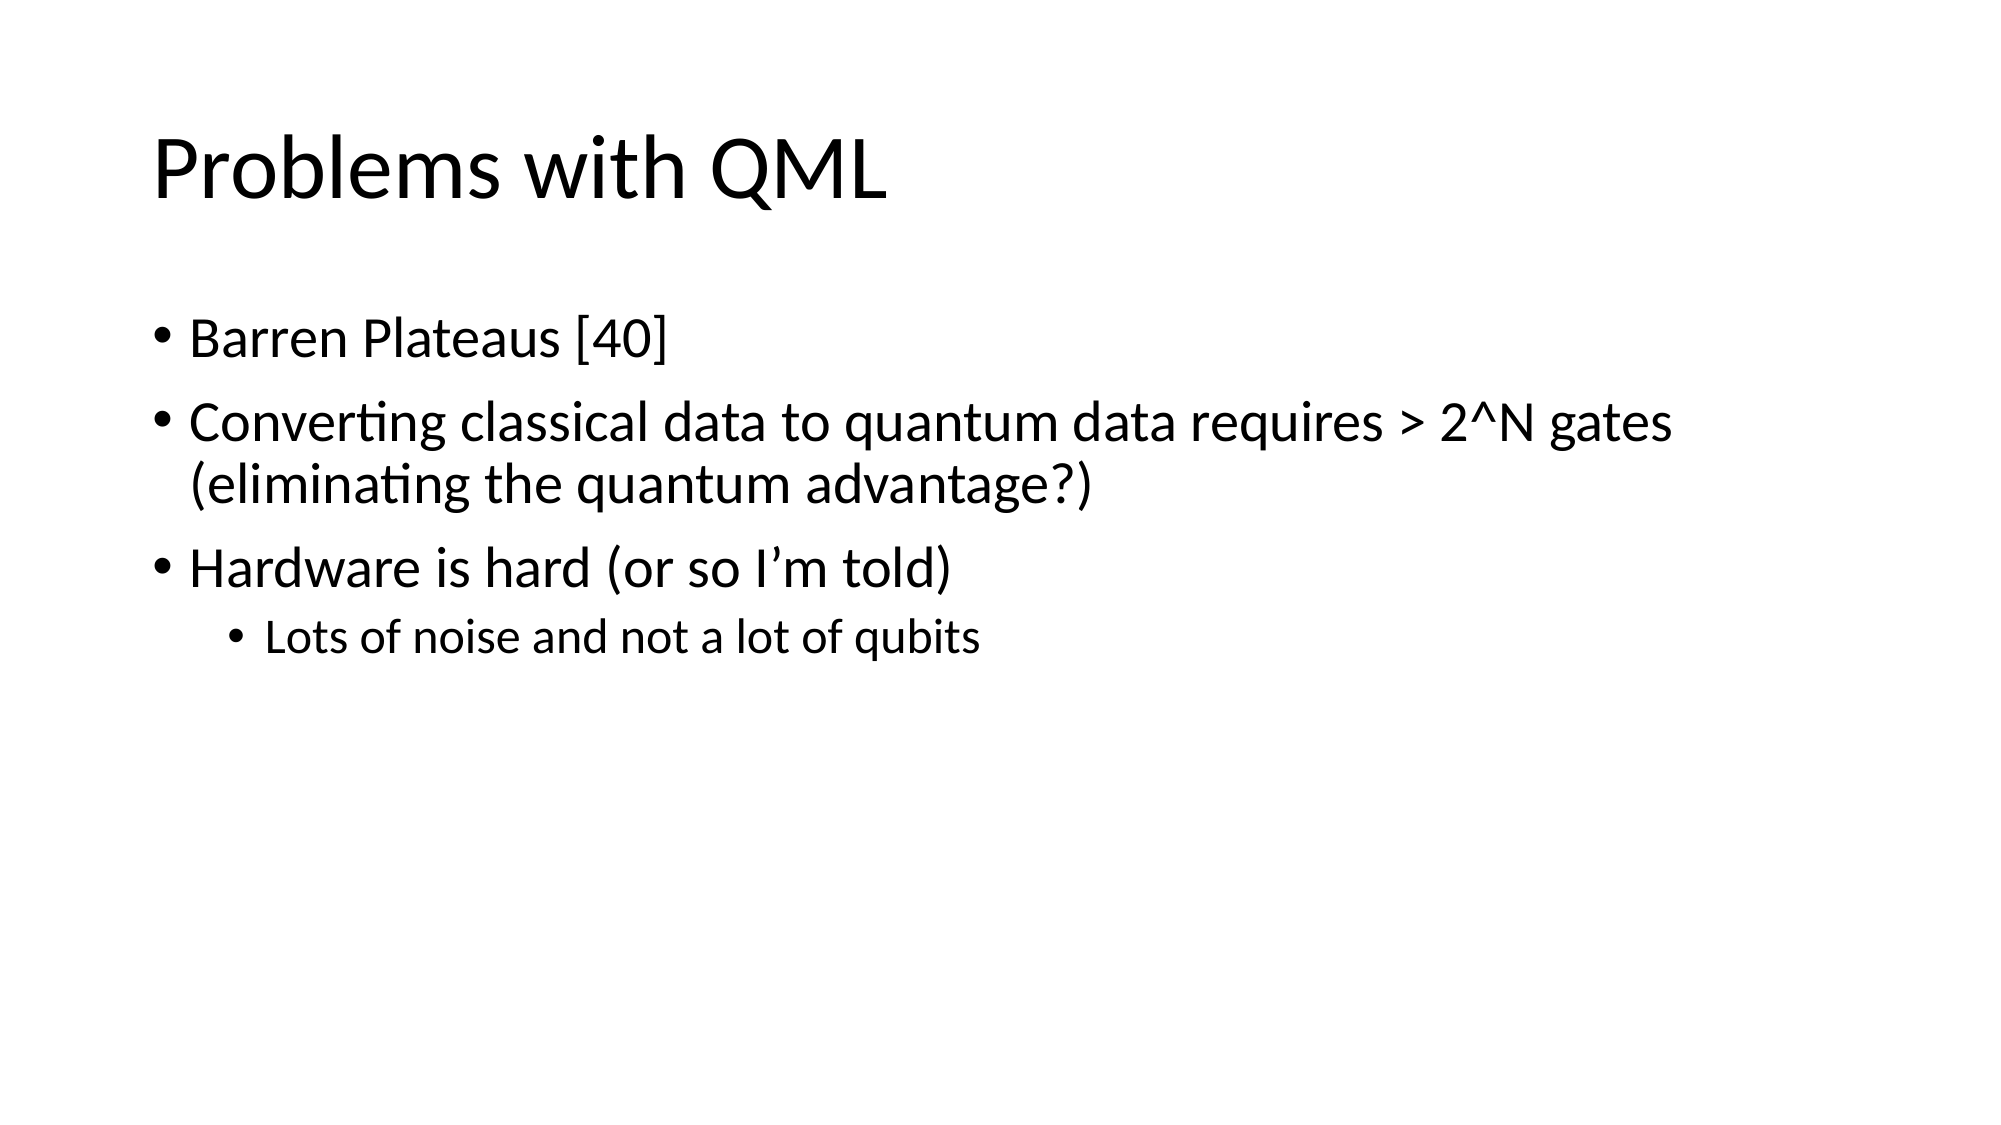

# Problems with QML
Barren Plateaus [40]
Converting classical data to quantum data requires > 2^N gates (eliminating the quantum advantage?)
Hardware is hard (or so I’m told)
Lots of noise and not a lot of qubits